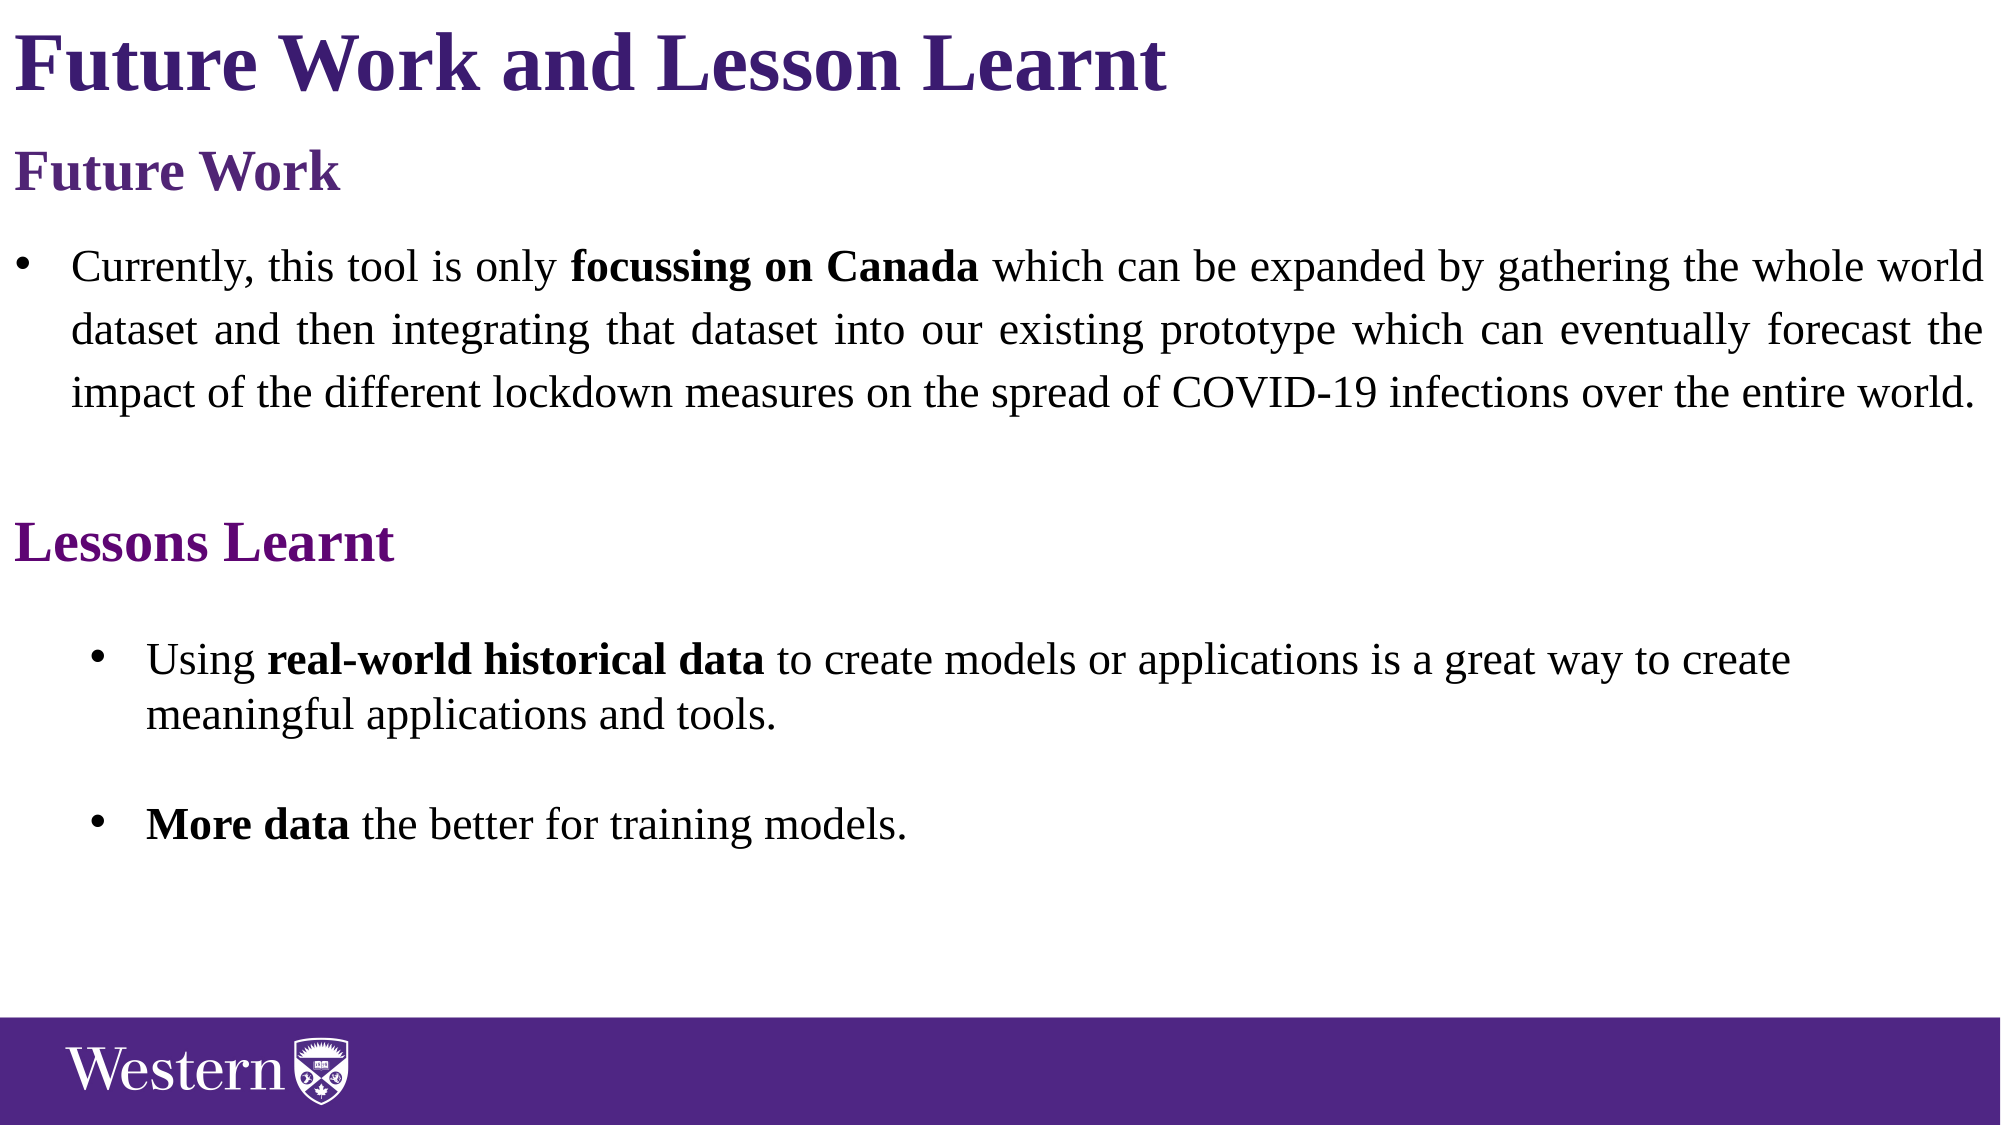

Future Work and Lesson Learnt
Future Work
Currently, this tool is only focussing on Canada which can be expanded by gathering the whole world dataset and then integrating that dataset into our existing prototype which can eventually forecast the impact of the different lockdown measures on the spread of COVID-19 infections over the entire world.

Lessons Learnt

Using real-world historical data to create models or applications is a great way to create meaningful applications and tools.

More data the better for training models.